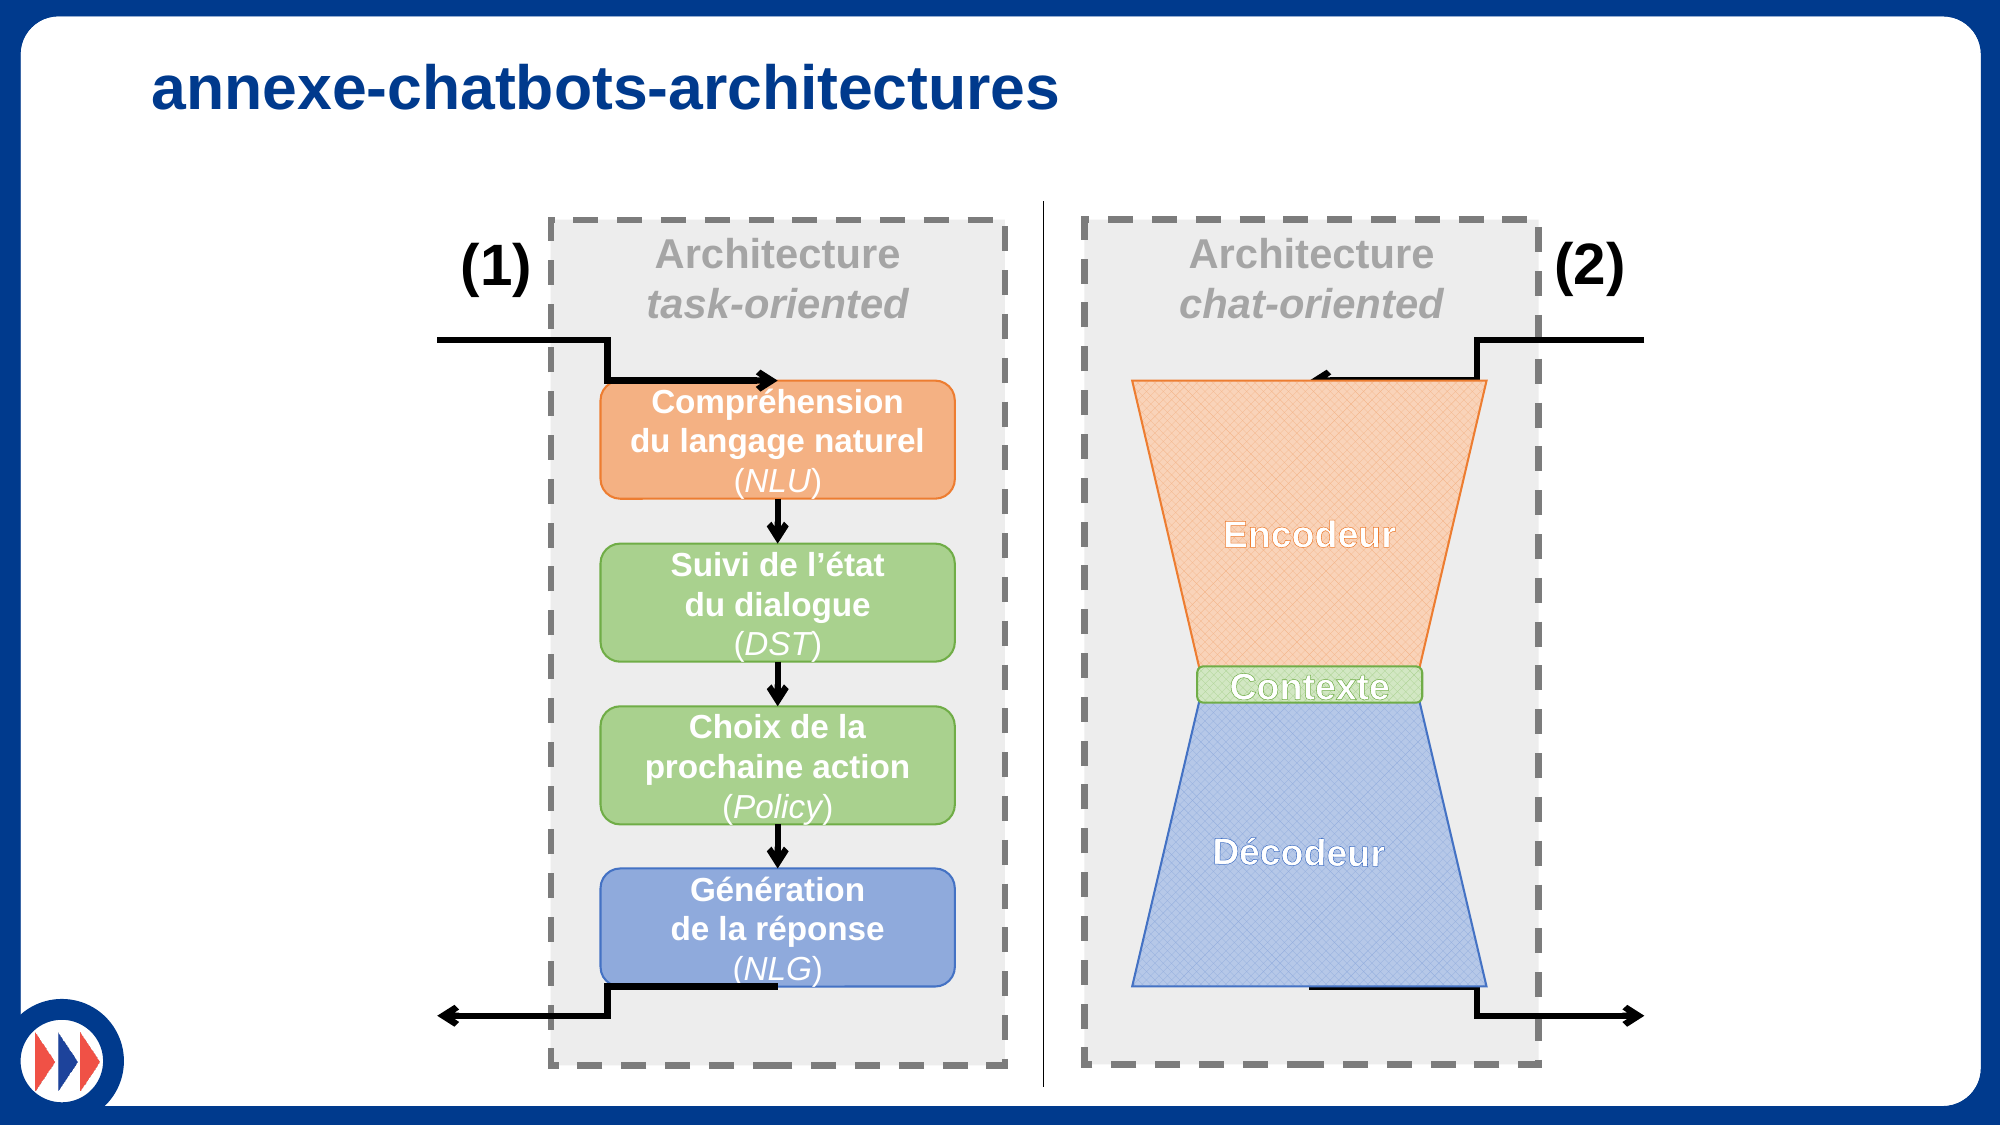

# annexe-chatbots-architectures
(2)
Architecture
chat-oriented
Encodeur
Contexte
Décodeur
Architecture
task-oriented
(1)
Compréhension
du langage naturel
(NLU)
Suivi de l’état
du dialogue
(DST)
Choix de la
prochaine action
(Policy)
Génération
de la réponse
(NLG)